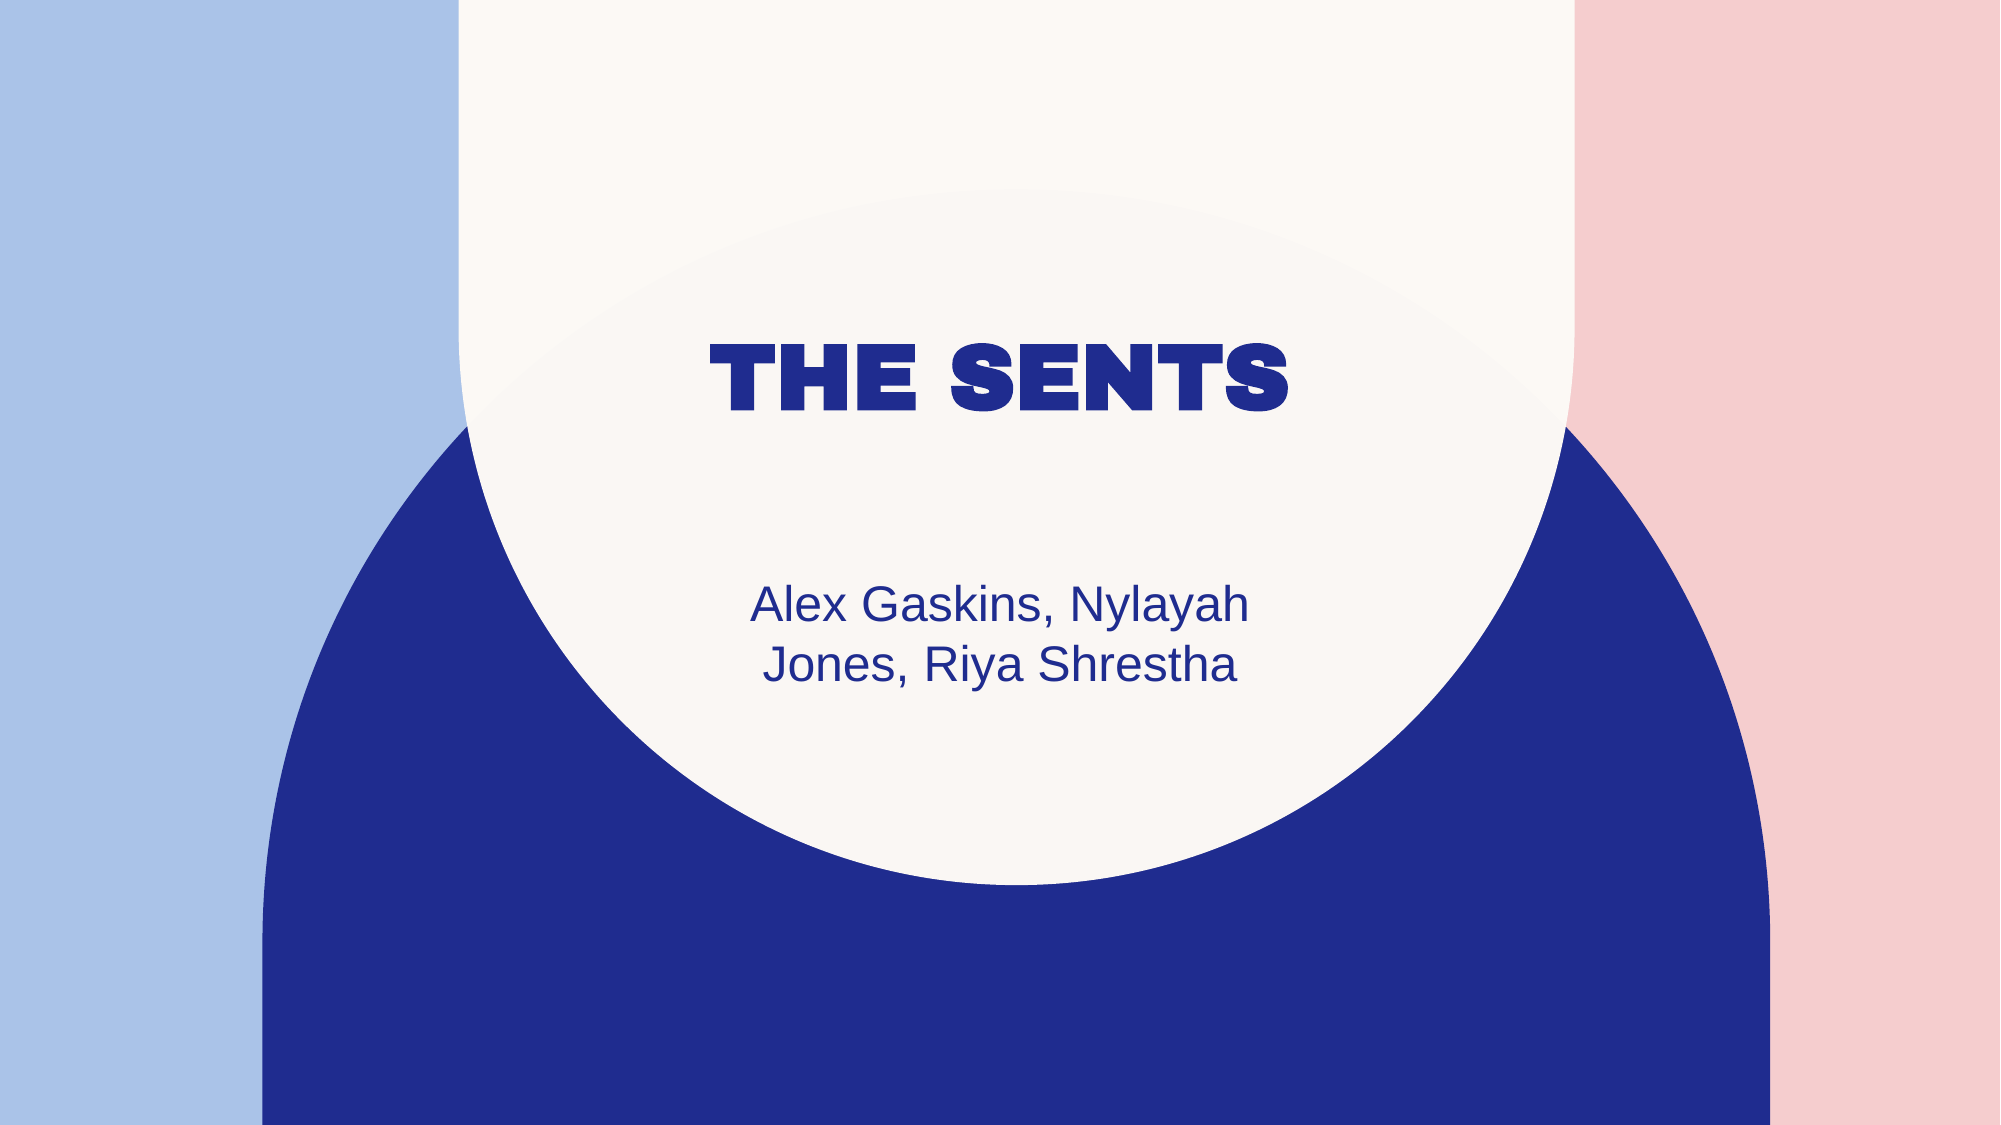

# THE sents
Alex Gaskins, Nylayah Jones, Riya Shrestha